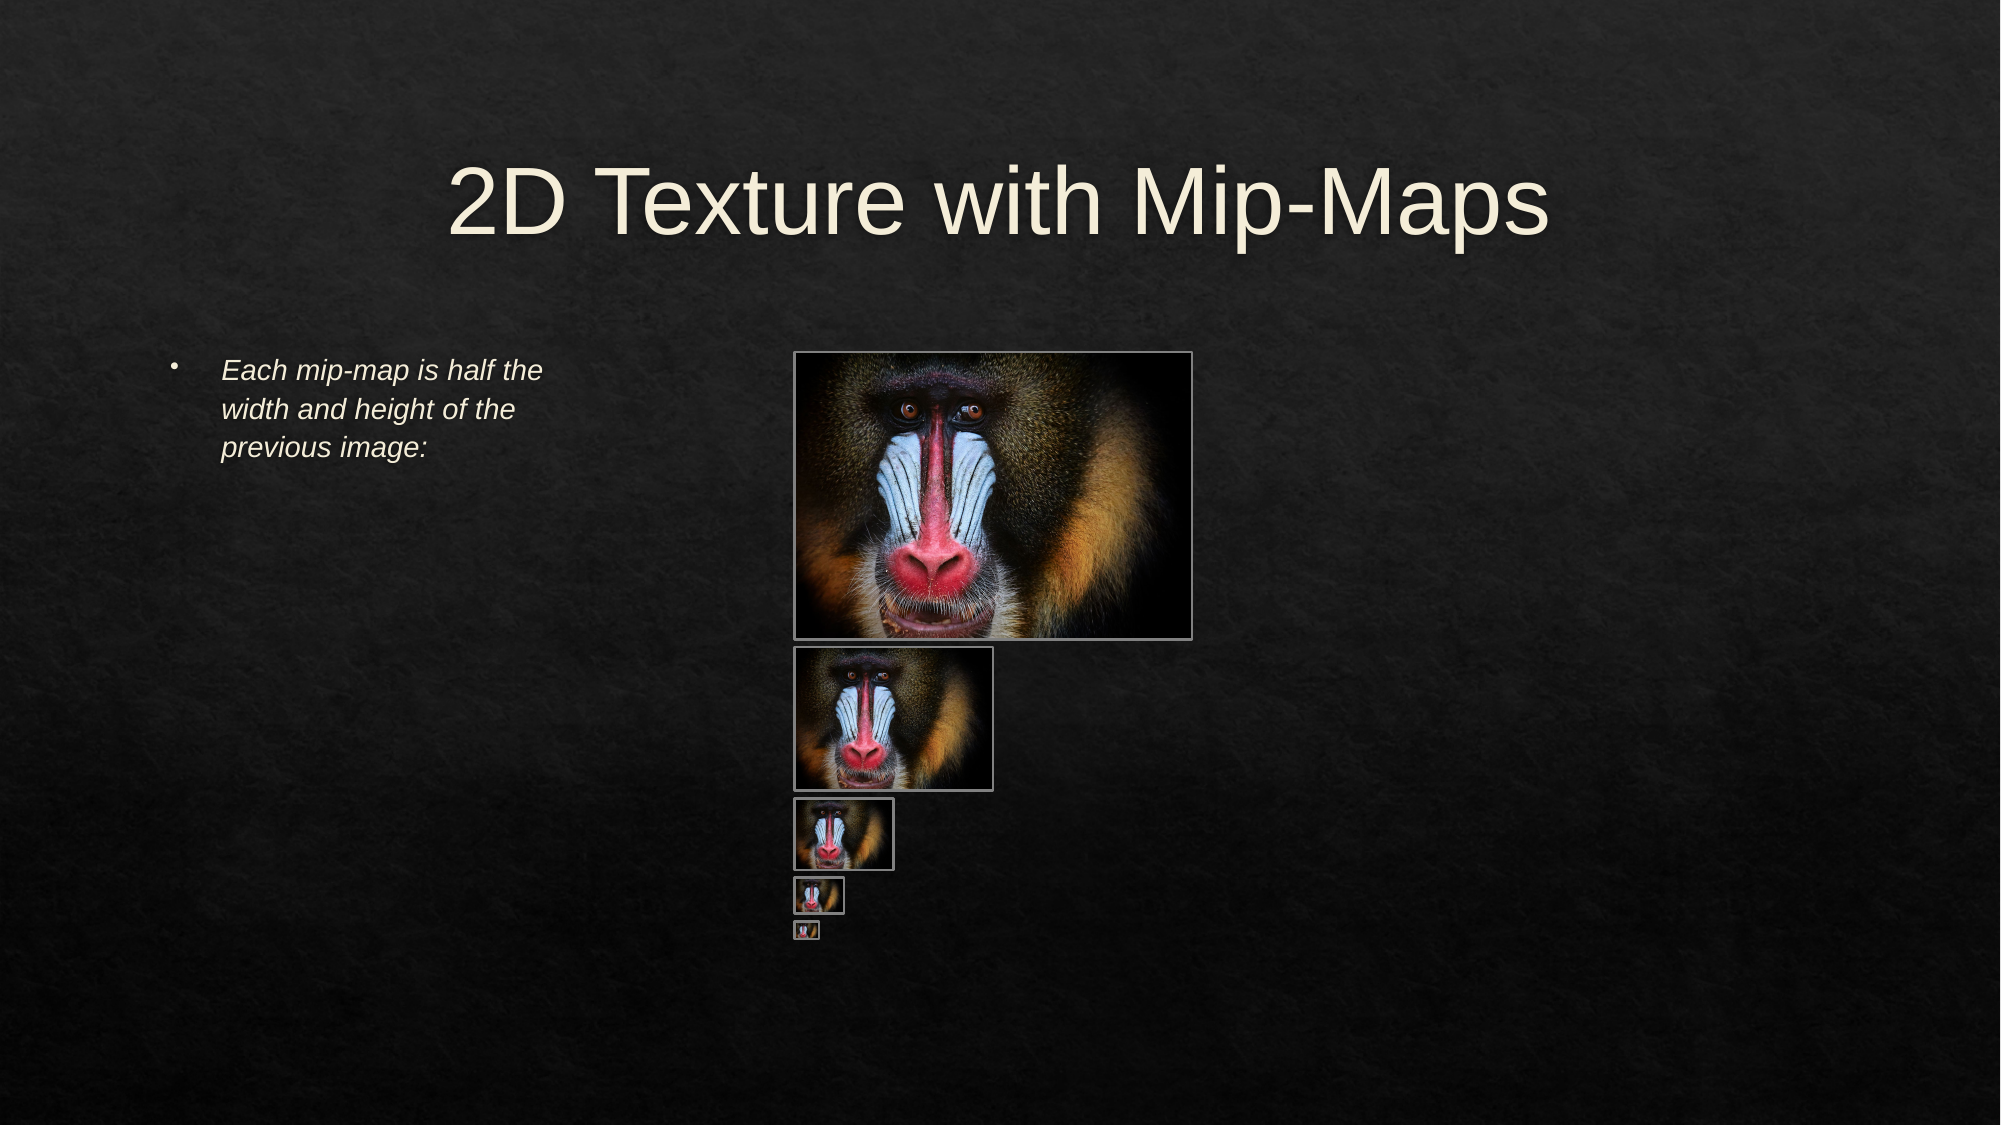

# 2D Texture with Mip-Maps
Each mip-map is half the width and height of the previous image: